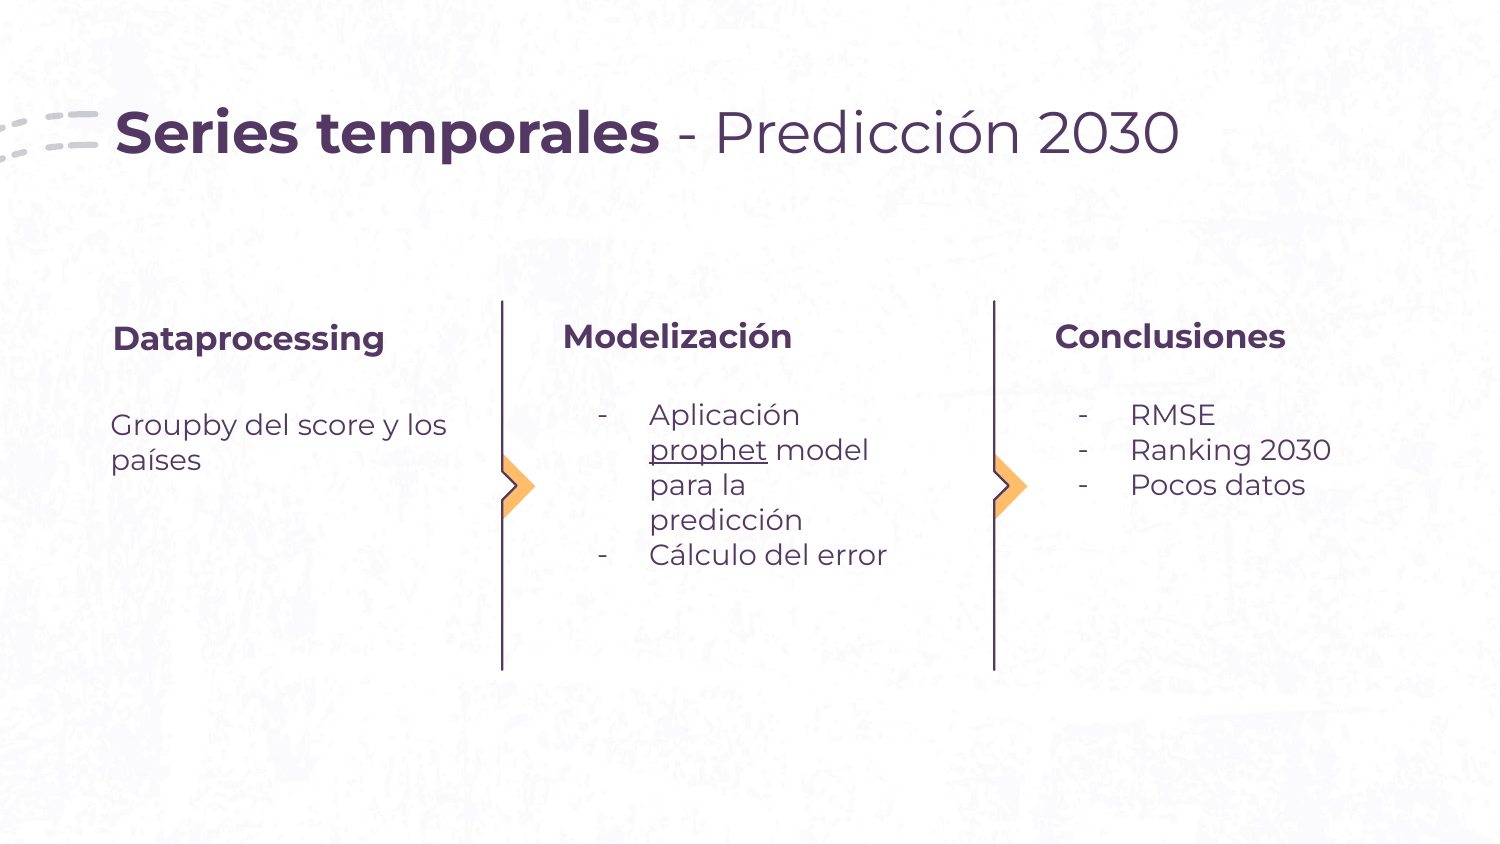

# Series temporales - Predicción 2030

Modelización
Conclusiones

Dataprocessing
Aplicación prophet model para la predicción
Cálculo del error

RMSE
Ranking 2030
Pocos datos

Groupby del score y los países